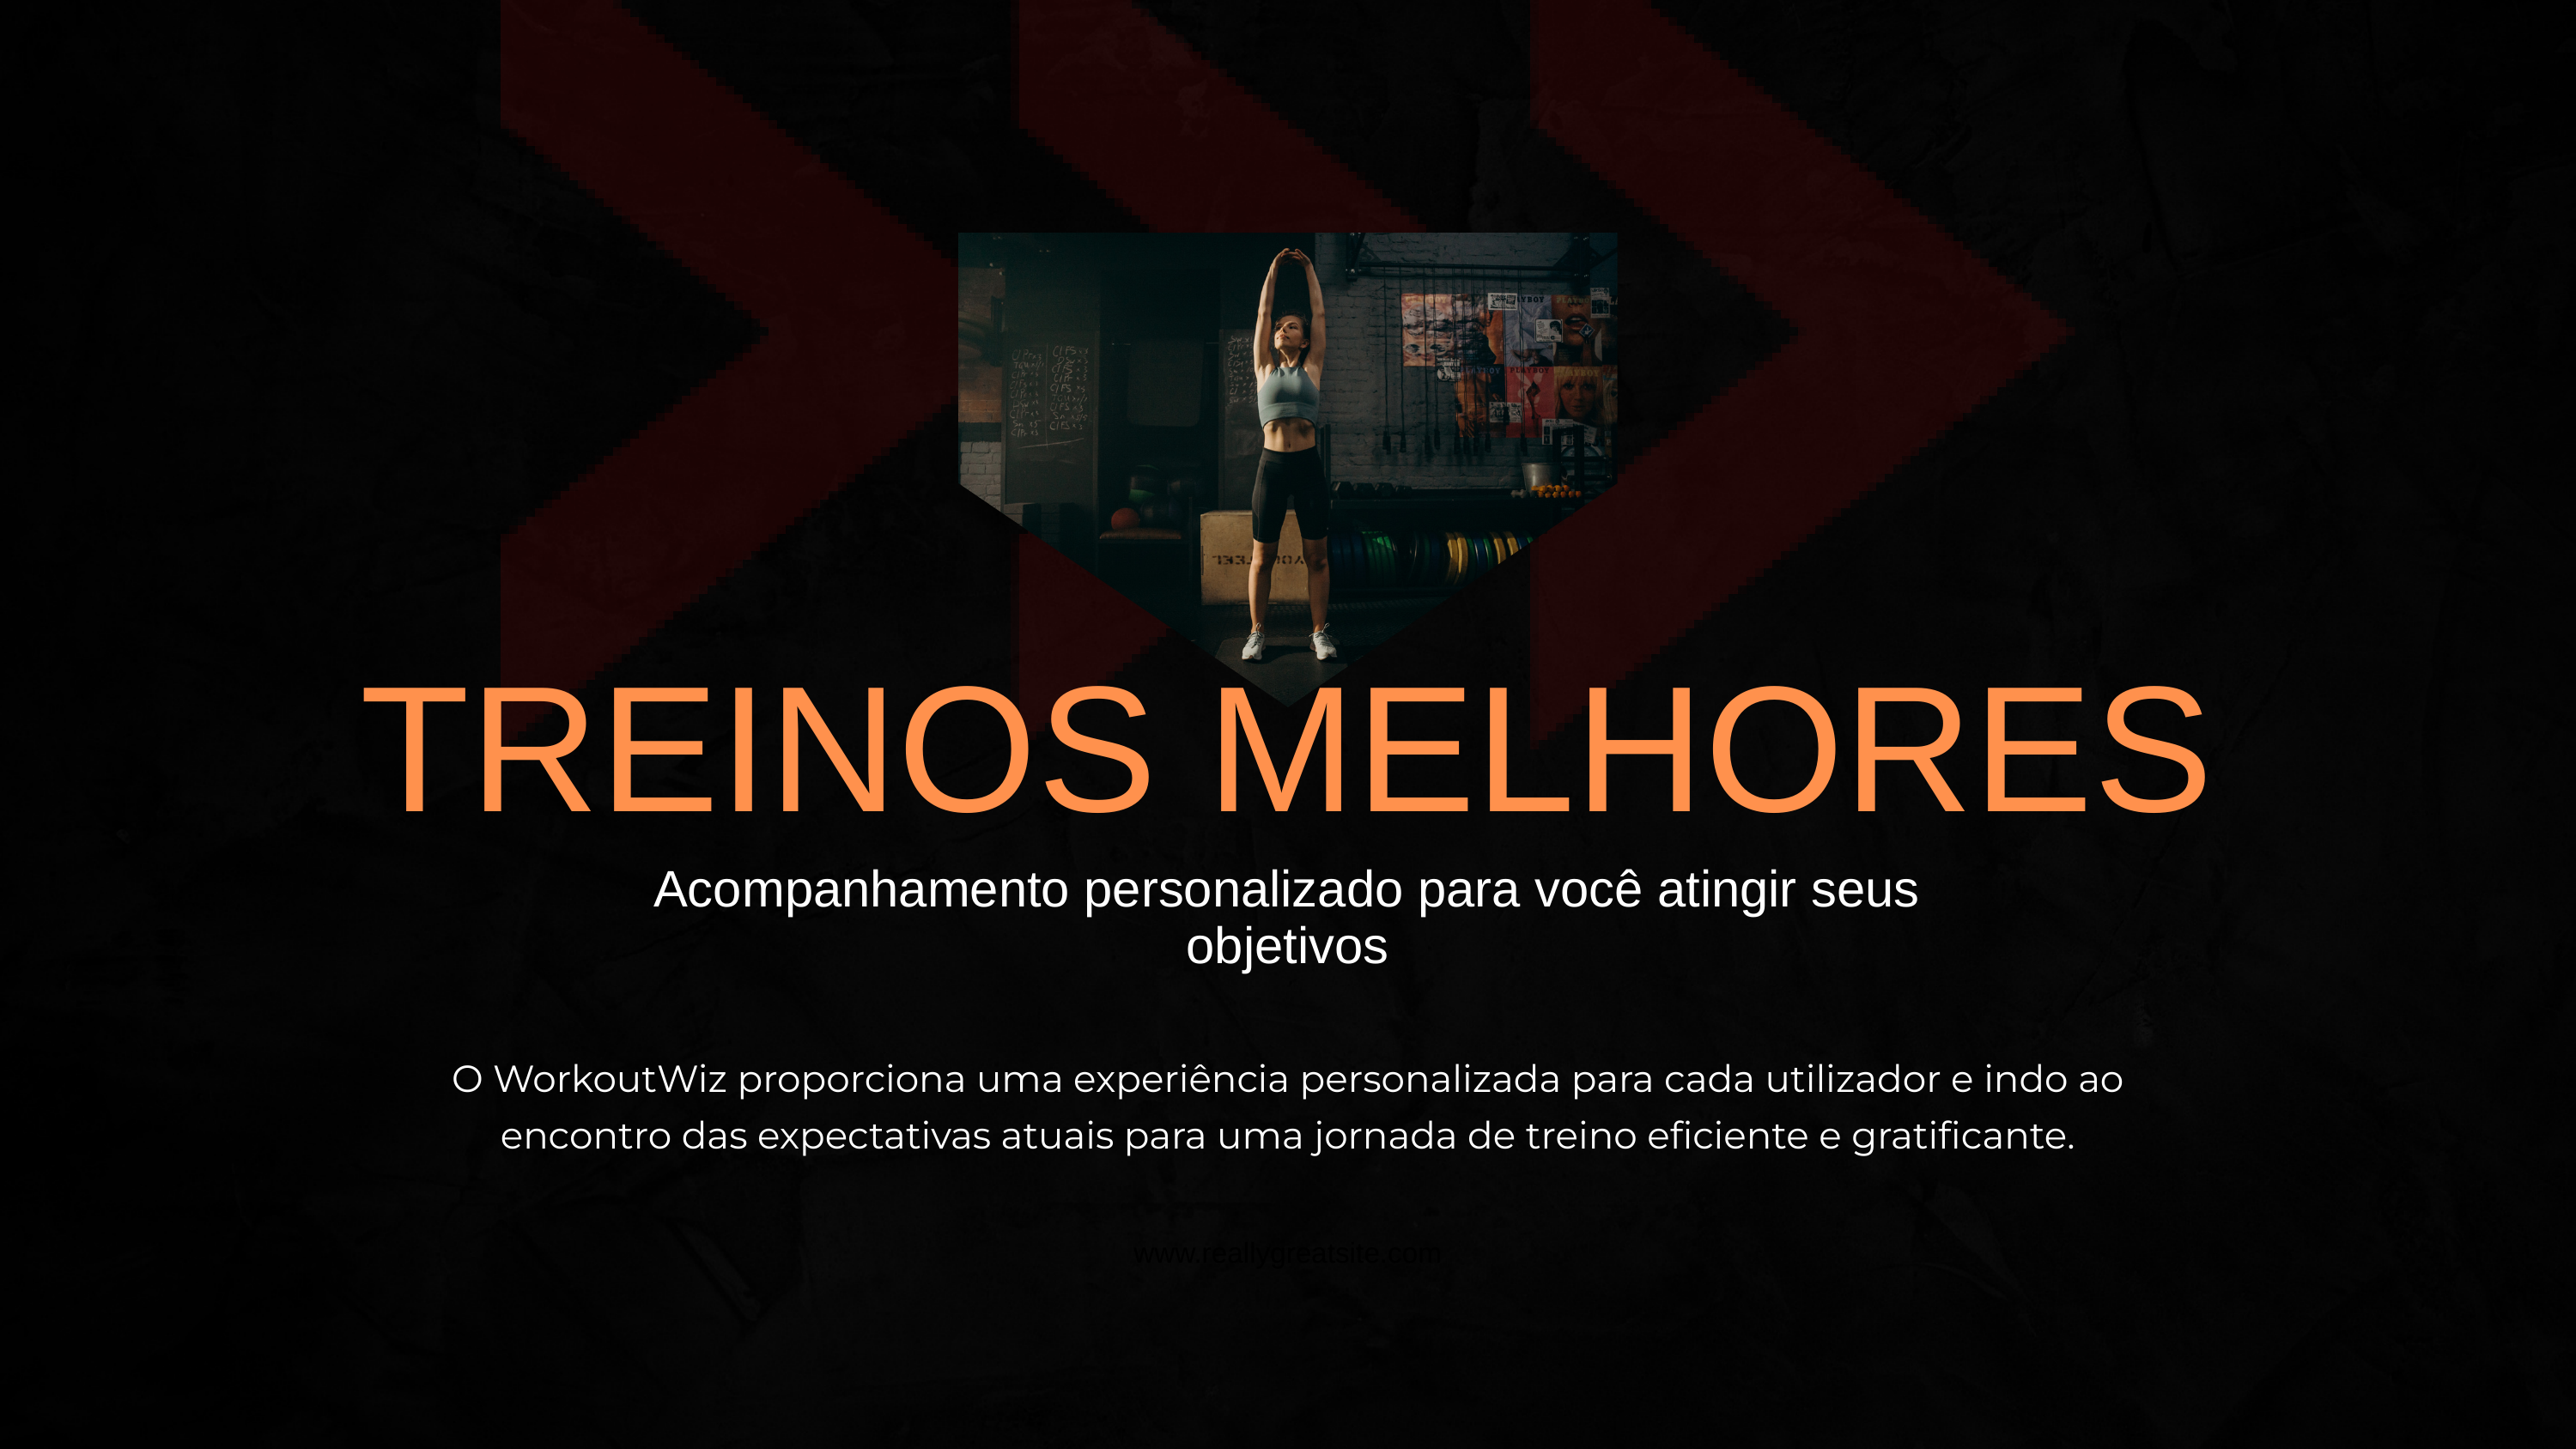

TREINOS MELHORES
Acompanhamento personalizado para você atingir seus objetivos
O WorkoutWiz proporciona uma experiência personalizada para cada utilizador e indo ao encontro das expectativas atuais para uma jornada de treino eficiente e gratificante.
www.reallygreatsite.com